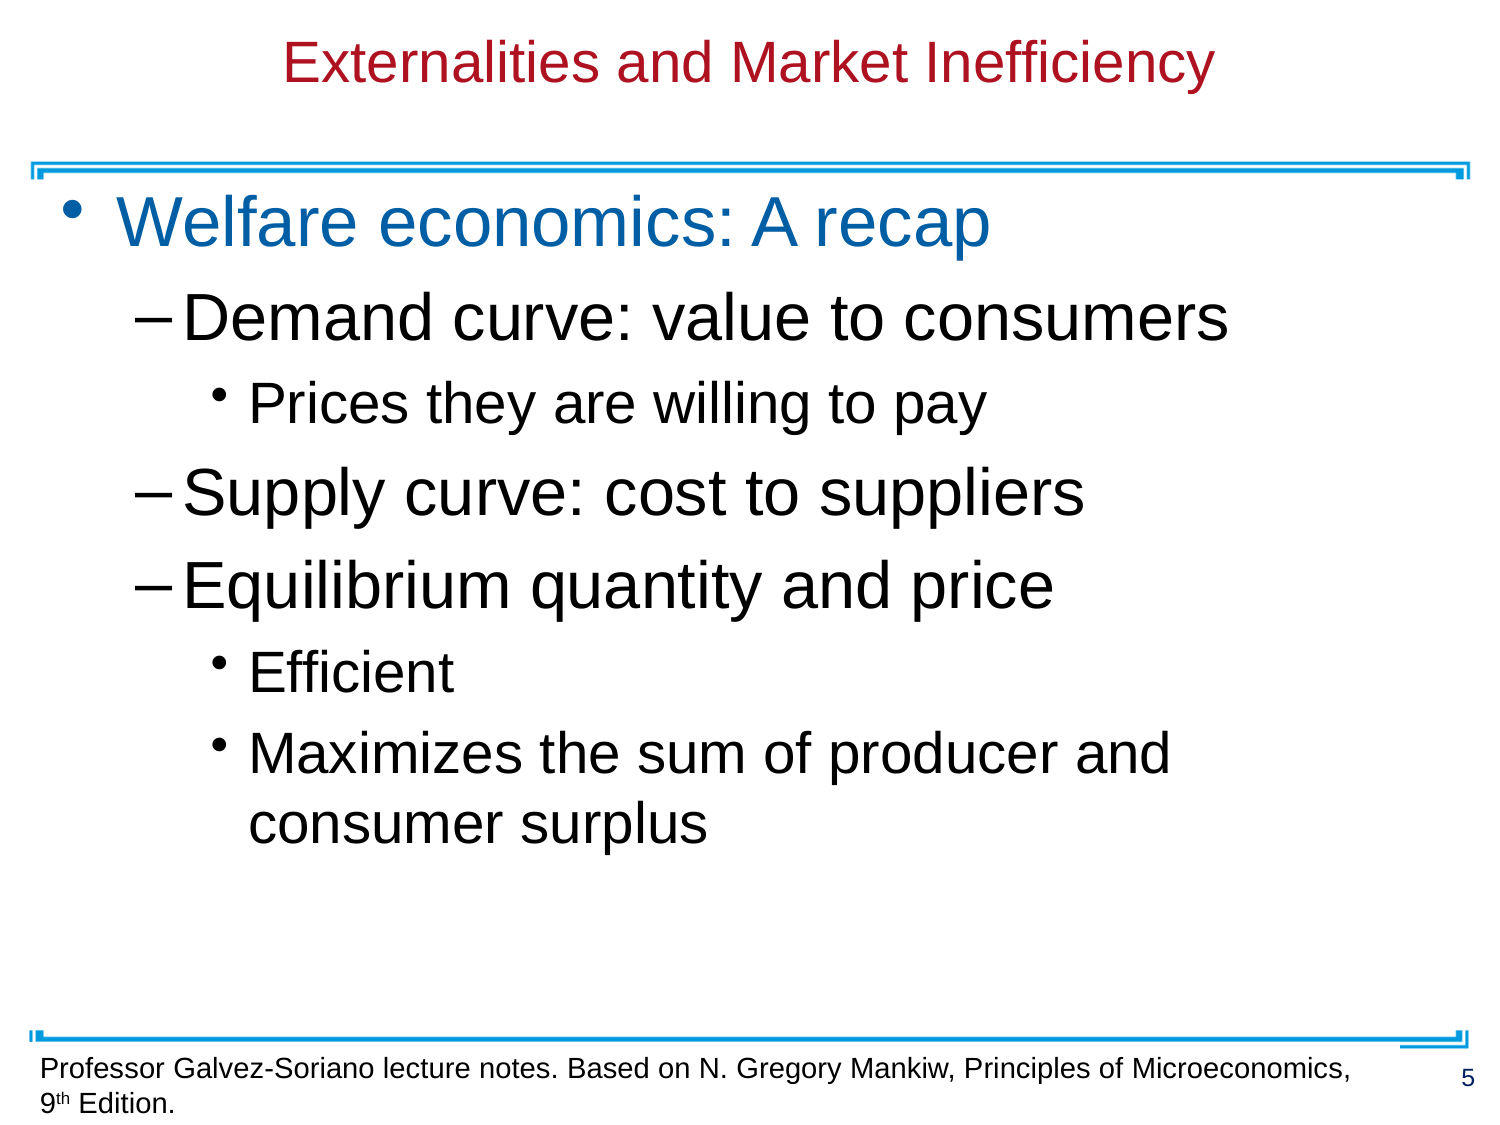

# Externalities and Market Inefficiency
Welfare economics: A recap
Demand curve: value to consumers
Prices they are willing to pay
Supply curve: cost to suppliers
Equilibrium quantity and price
Efficient
Maximizes the sum of producer and consumer surplus
Professor Galvez-Soriano lecture notes. Based on N. Gregory Mankiw, Principles of Microeconomics, 9th Edition.
5